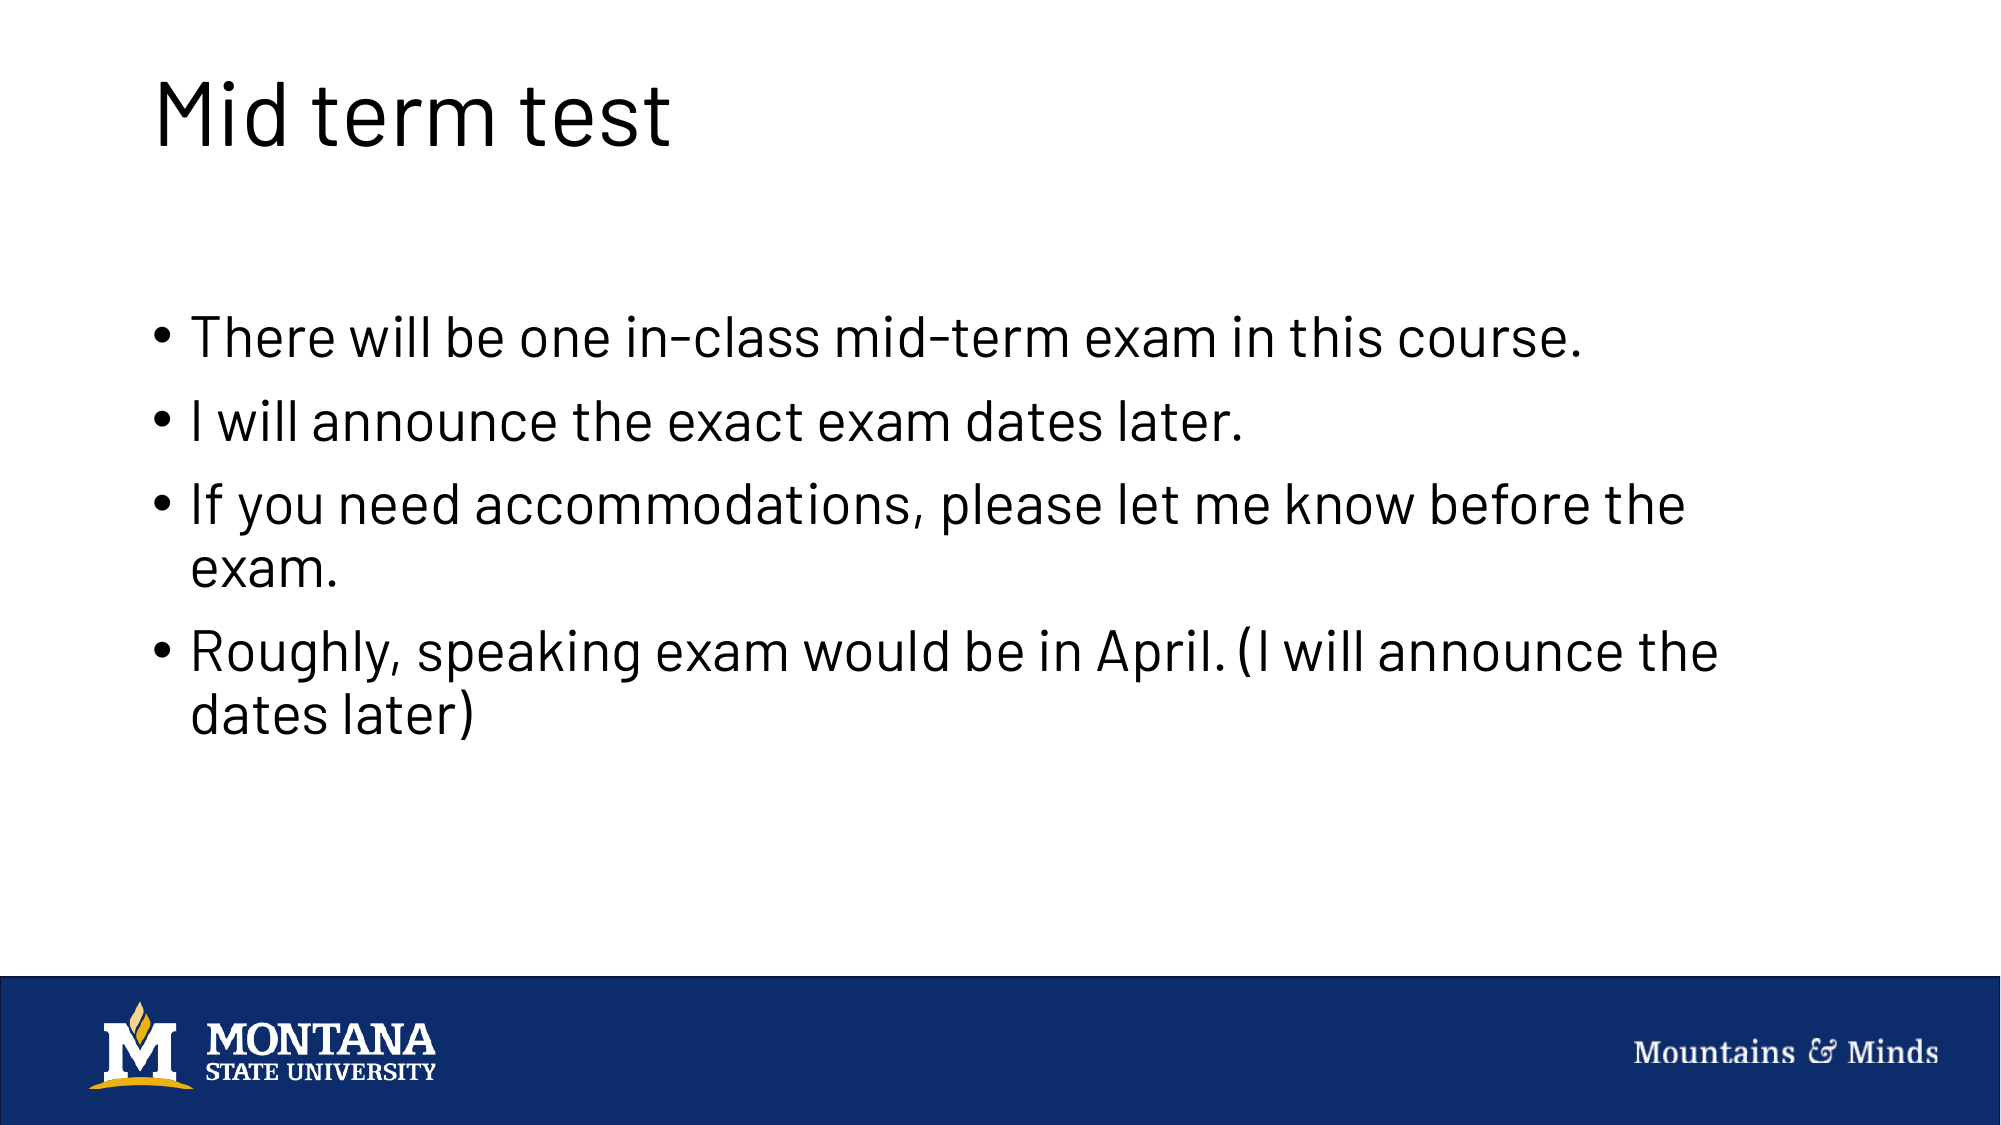

# Mid term test
There will be one in-class mid-term exam in this course.
I will announce the exact exam dates later.
If you need accommodations, please let me know before the exam.
Roughly, speaking exam would be in April. (I will announce the dates later)